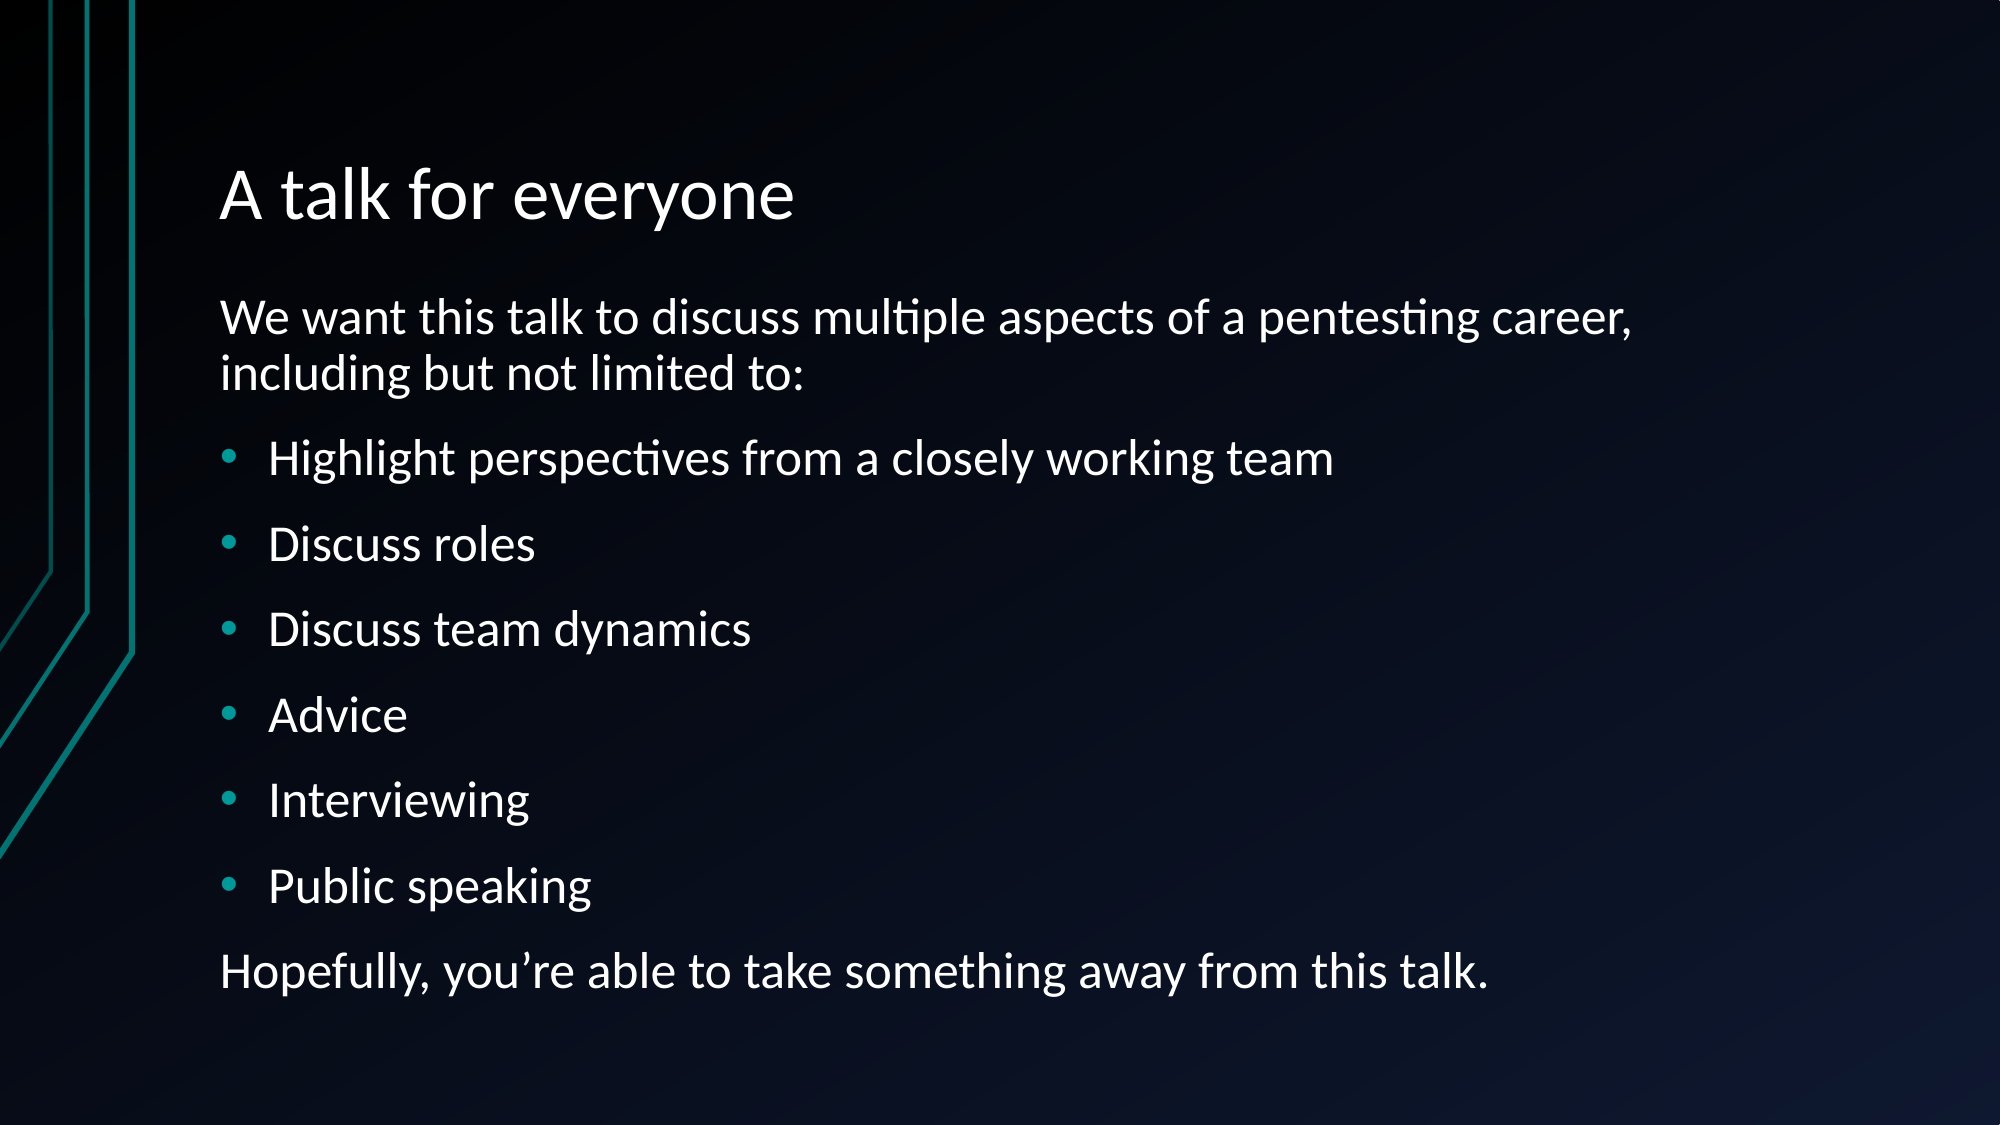

# A talk for everyone
We want this talk to discuss multiple aspects of a pentesting career, including but not limited to:
Highlight perspectives from a closely working team
Discuss roles
Discuss team dynamics
Advice
Interviewing
Public speaking
Hopefully, you’re able to take something away from this talk.